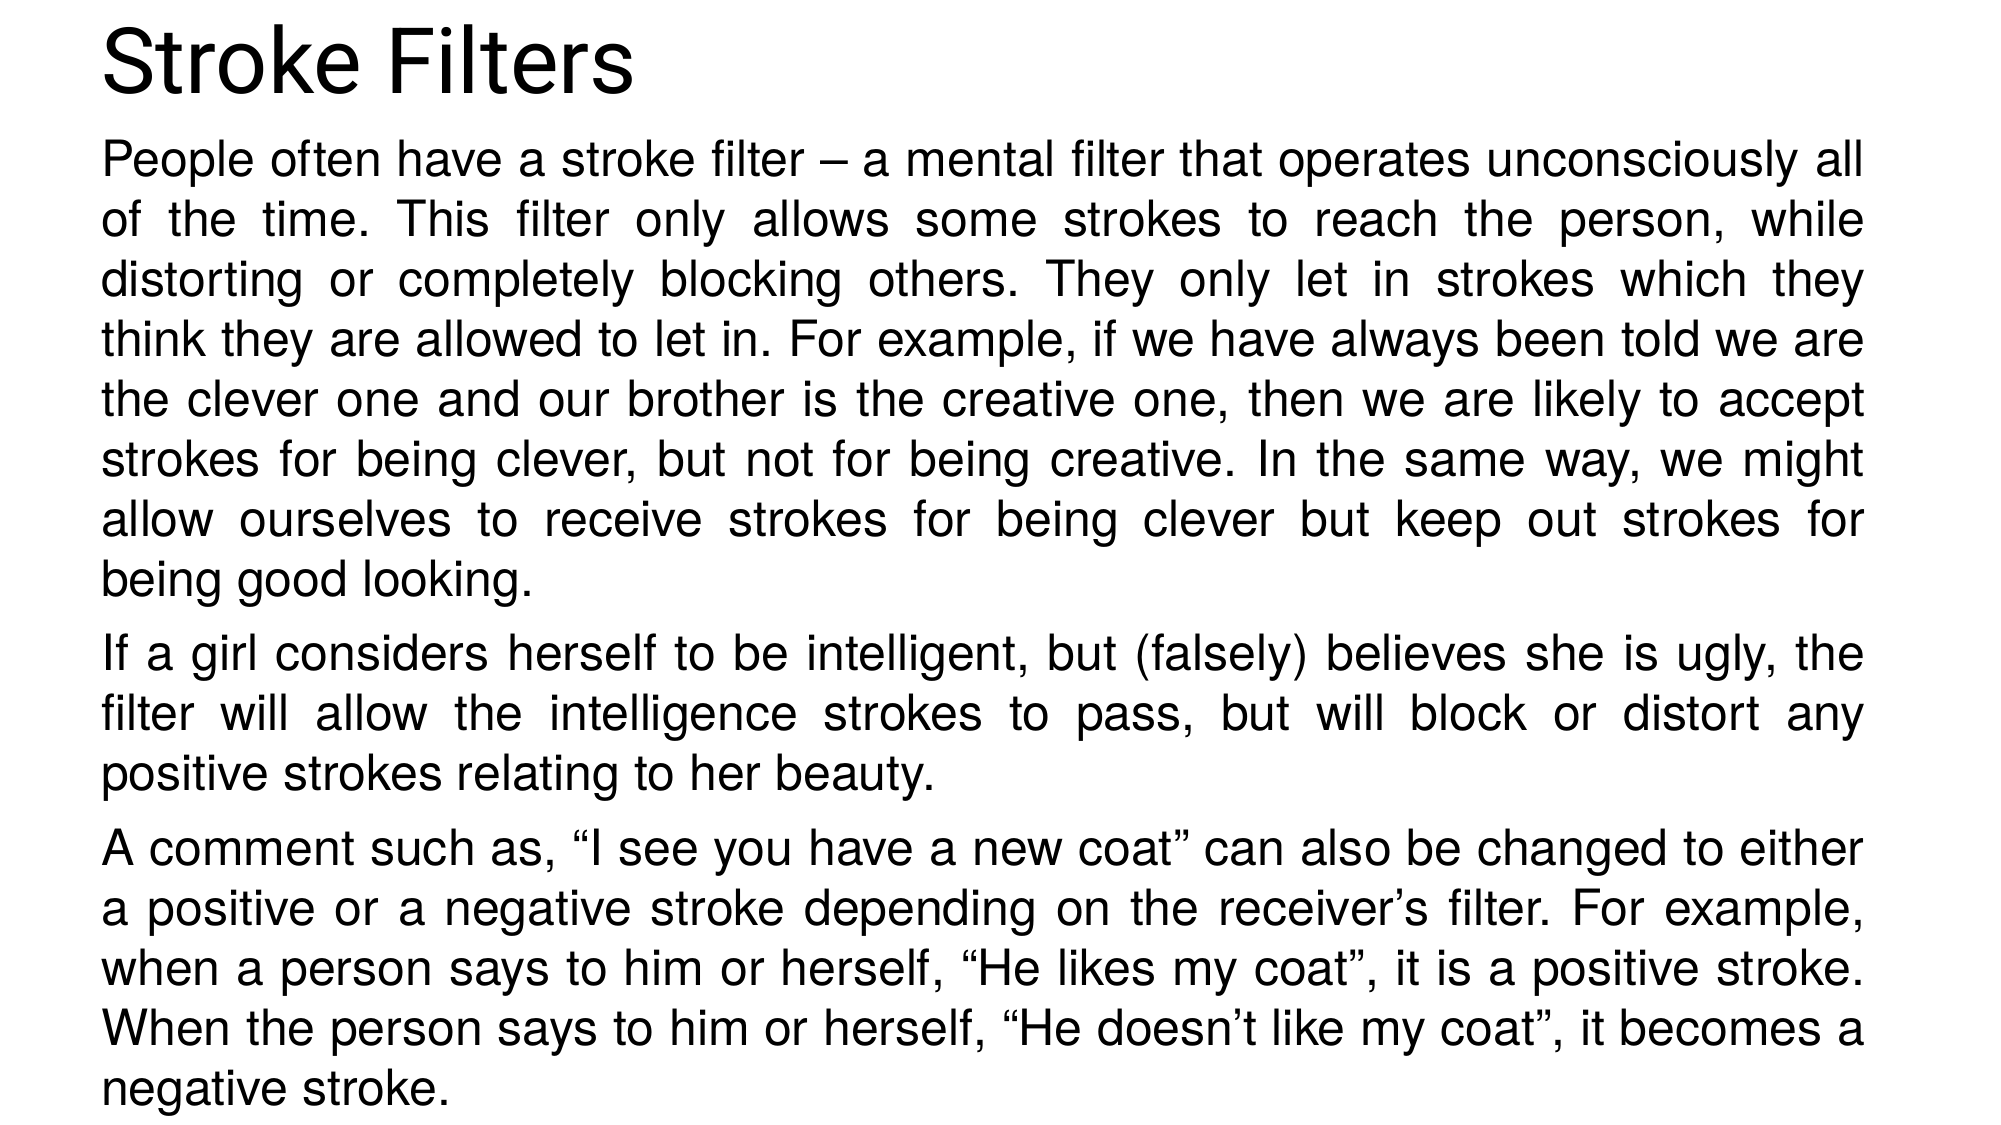

Stroke Filters
People often have a stroke filter – a mental filter that operates unconsciously all of the time. This filter only allows some strokes to reach the person, while distorting or completely blocking others. They only let in strokes which they think they are allowed to let in. For example, if we have always been told we are the clever one and our brother is the creative one, then we are likely to accept strokes for being clever, but not for being creative. In the same way, we might allow ourselves to receive strokes for being clever but keep out strokes for being good looking.
If a girl considers herself to be intelligent, but (falsely) believes she is ugly, the filter will allow the intelligence strokes to pass, but will block or distort any positive strokes relating to her beauty.
A comment such as, “I see you have a new coat” can also be changed to either a positive or a negative stroke depending on the receiver’s filter. For example, when a person says to him or herself, “He likes my coat”, it is a positive stroke. When the person says to him or herself, “He doesn’t like my coat”, it becomes a negative stroke.